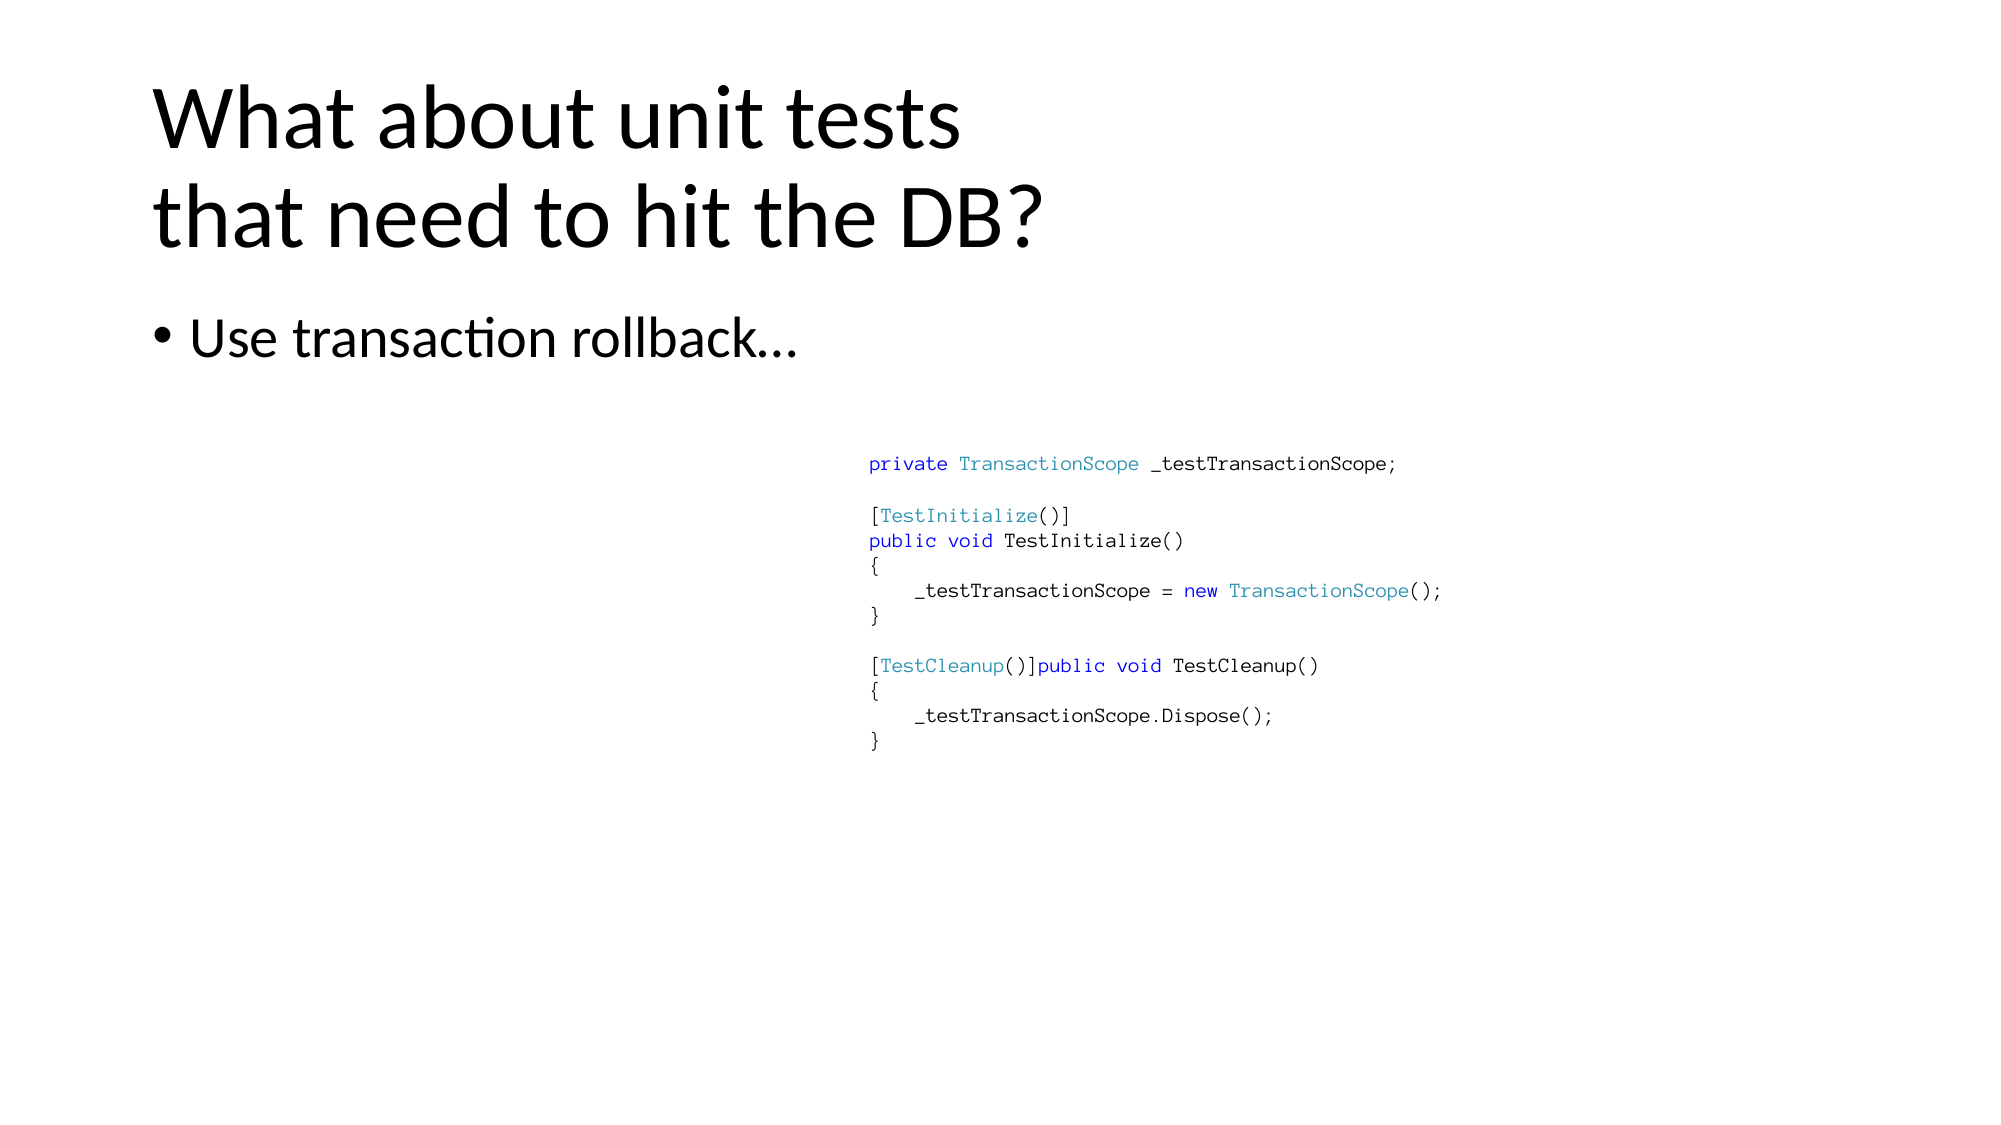

# What about unit tests that need to hit the DB?
Use transaction rollback…

private TransactionScope _testTransactionScope;

[TestInitialize()]
public void TestInitialize()
{
    _testTransactionScope = new TransactionScope();
}

[TestCleanup()]public void TestCleanup()
{
    _testTransactionScope.Dispose();
}